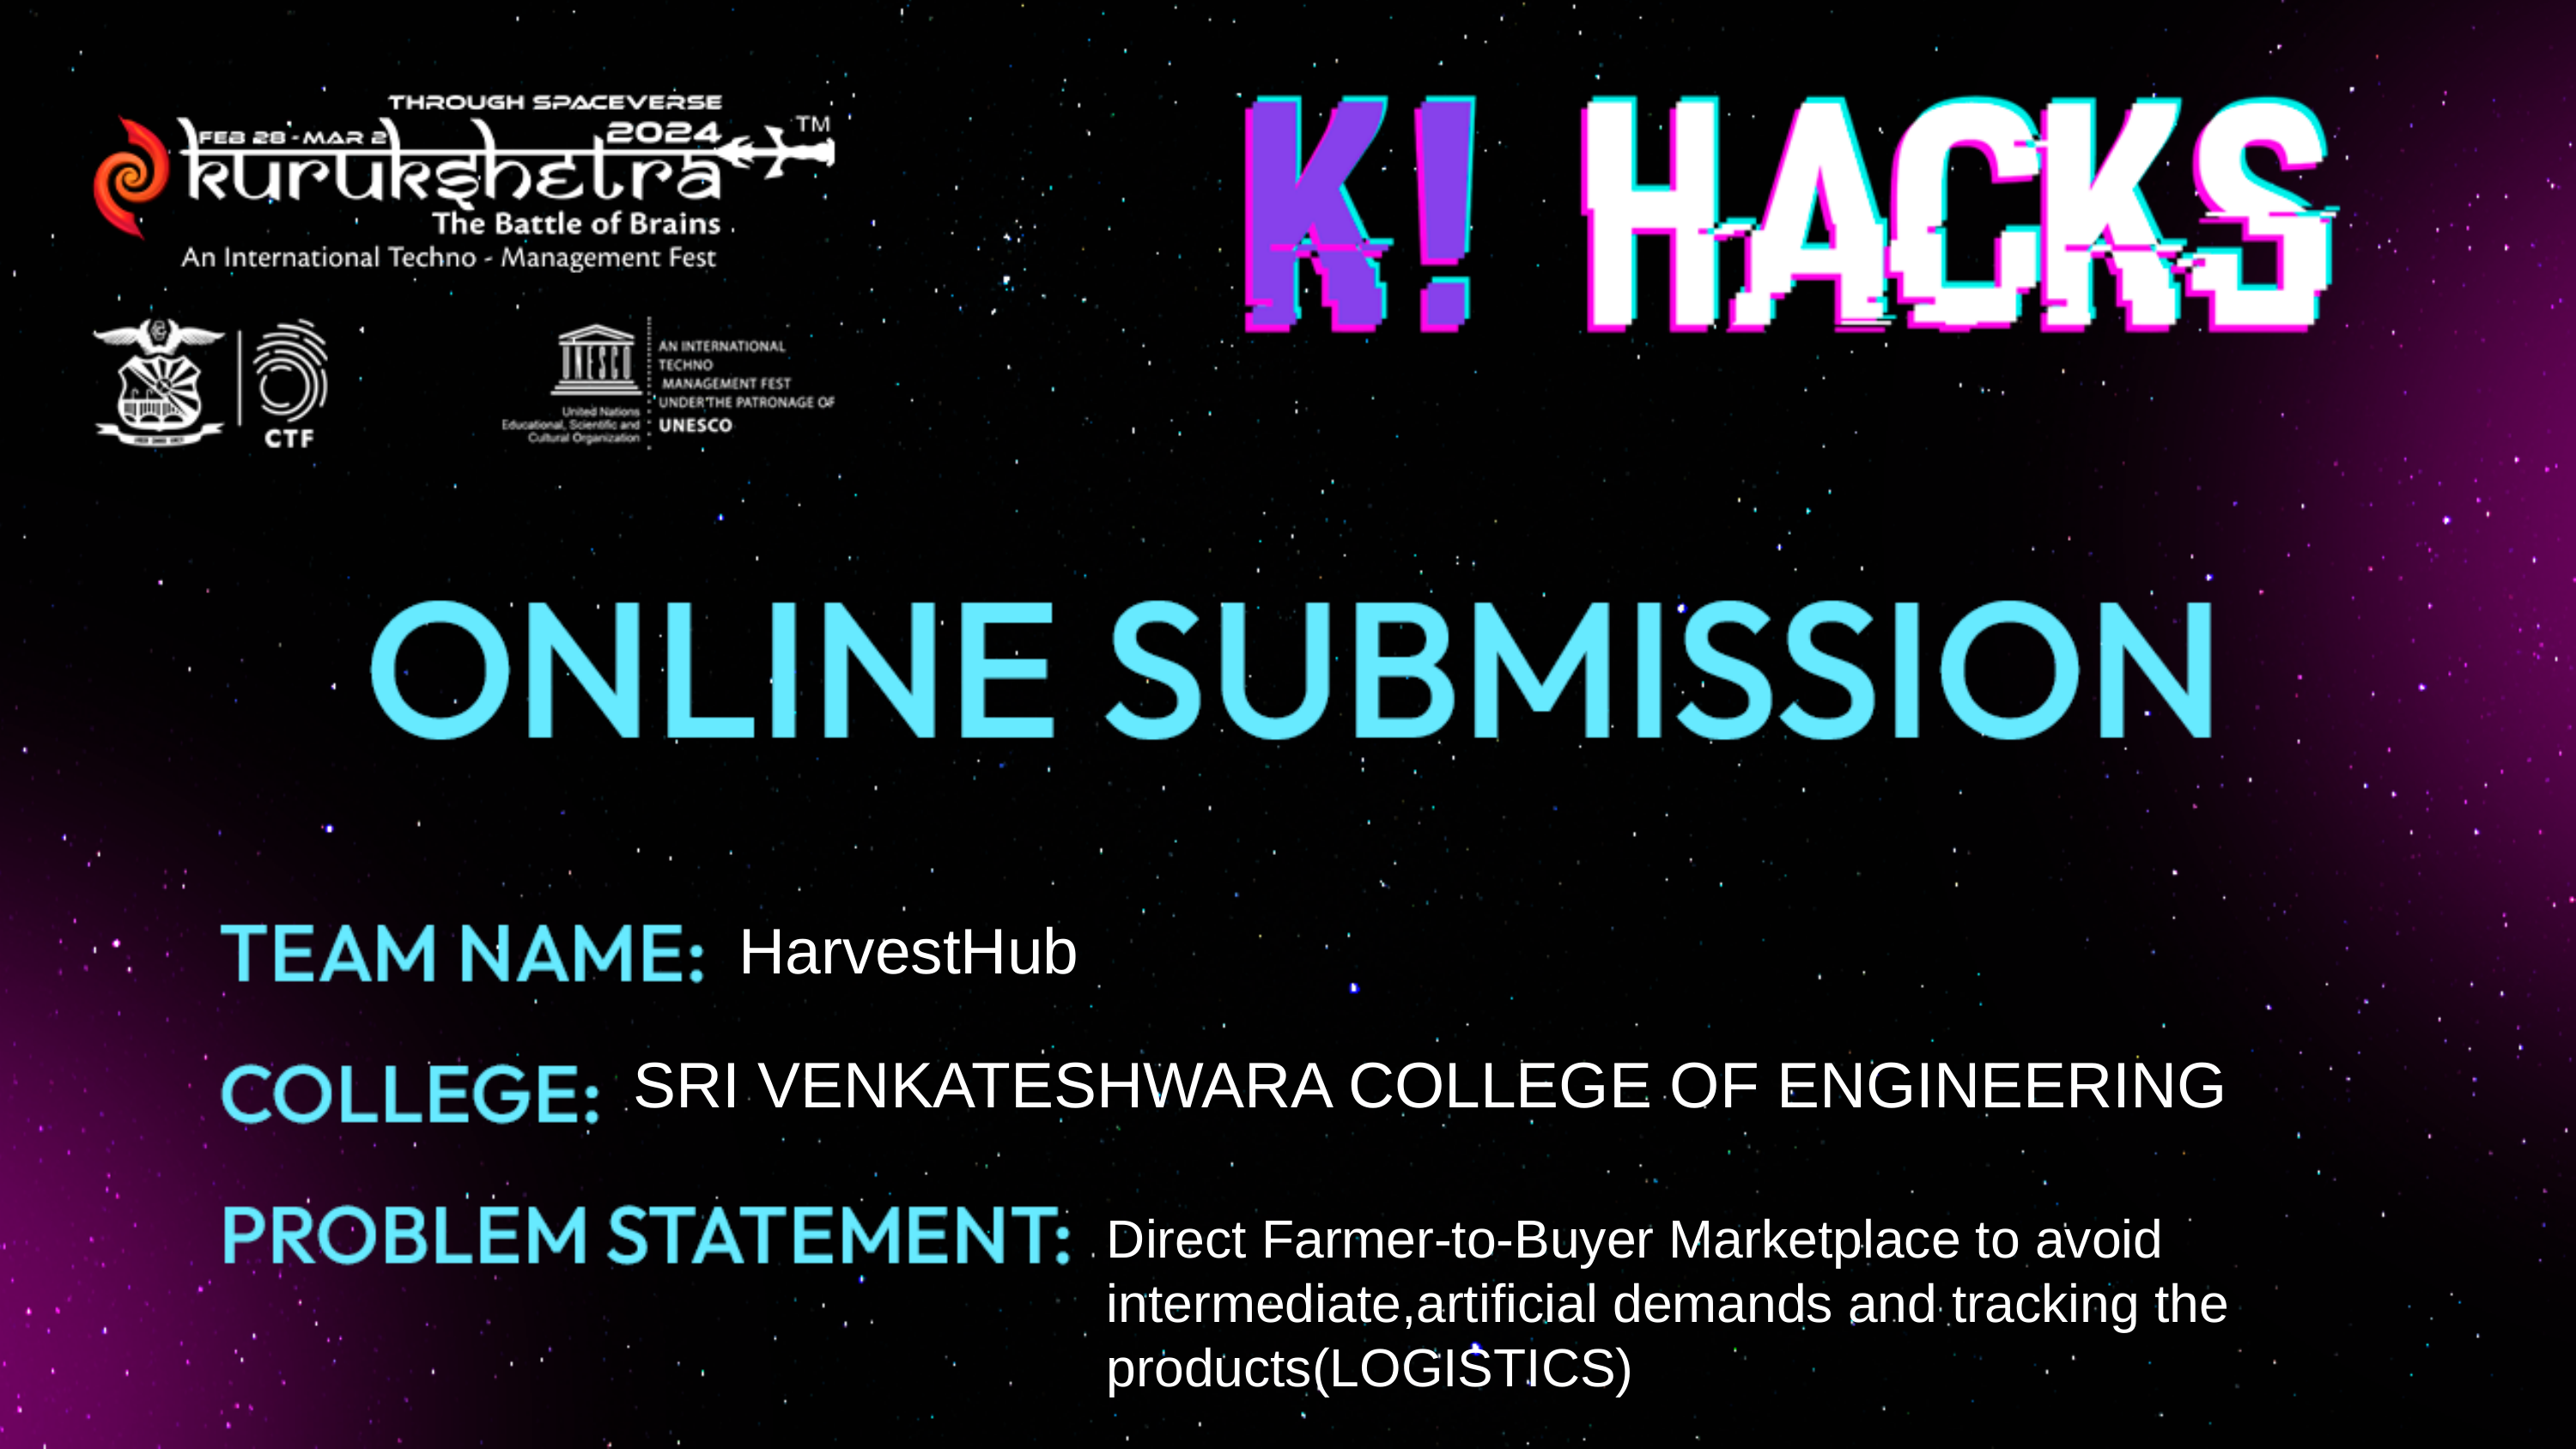

HarvestHub
TEAM NAME :
SRI VENKATESHWARA COLLEGE OF ENGINEERING
COLLEGE :
PROBLEM STATEMENT :
Direct Farmer-to-Buyer Marketplace to avoid intermediate,artificial demands and tracking the products(LOGISTICS)